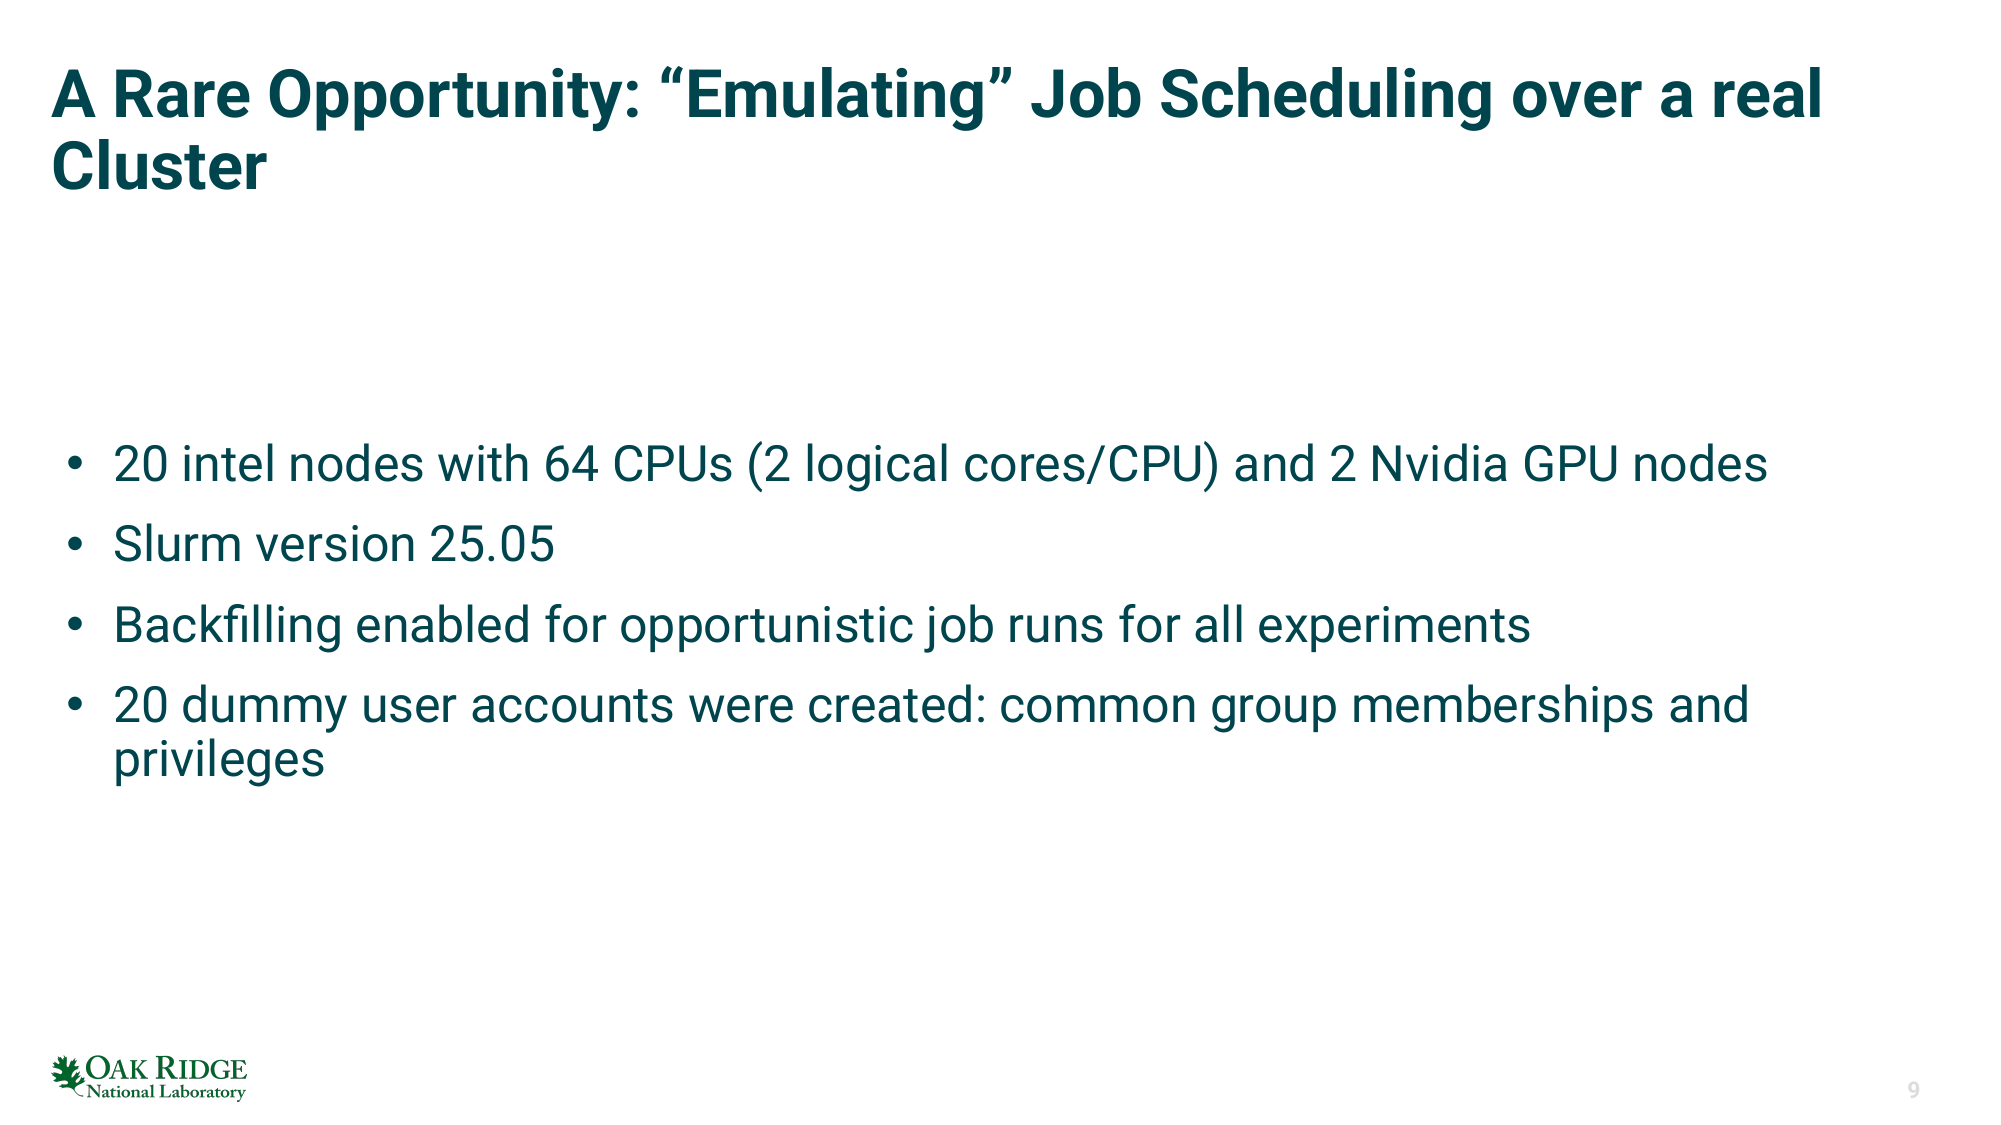

# A Rare Opportunity: “Emulating” Job Scheduling over a real Cluster
20 intel nodes with 64 CPUs (2 logical cores/CPU) and 2 Nvidia GPU nodes
Slurm version 25.05
Backfilling enabled for opportunistic job runs for all experiments
20 dummy user accounts were created: common group memberships and privileges